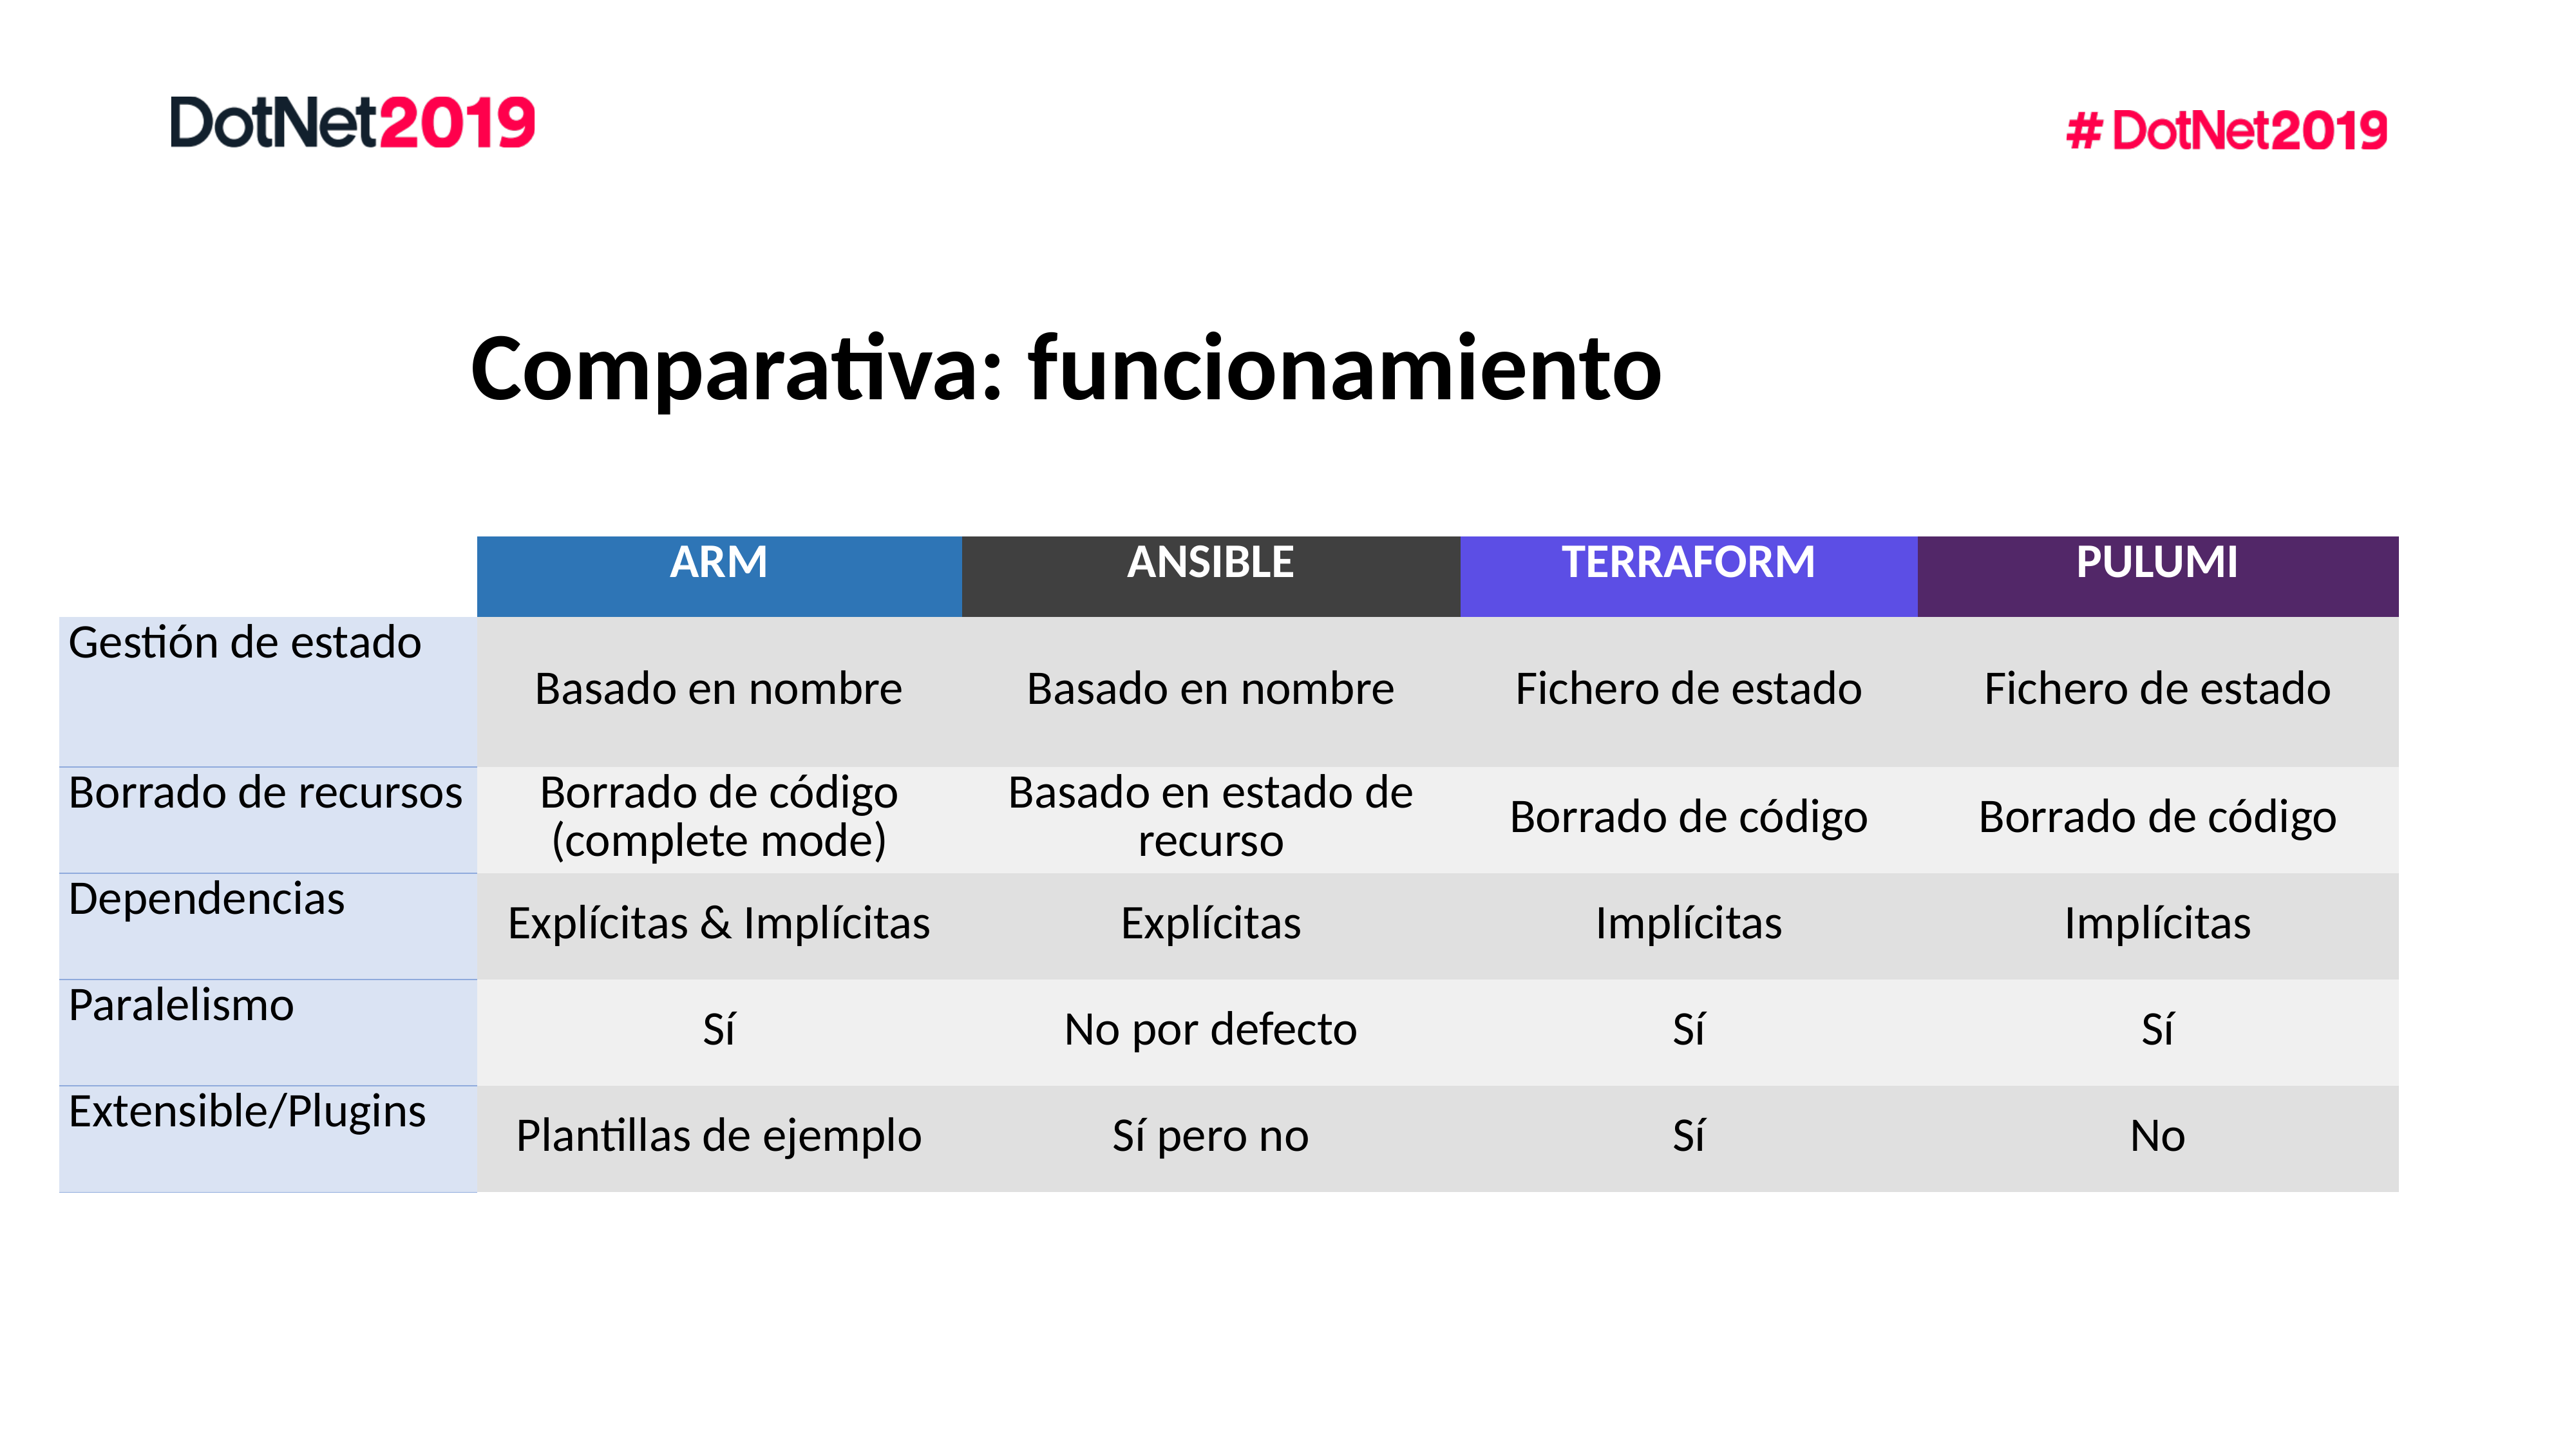

# Comparativa: funcionamiento
|  | ARM | ANSIBLE | TERRAFORM | PULUMI |
| --- | --- | --- | --- | --- |
| Gestión de estado | Basado en nombre | Basado en nombre | Fichero de estado | Fichero de estado |
| Borrado de recursos | Borrado de código (complete mode) | Basado en estado de recurso | Borrado de código | Borrado de código |
| Dependencias | Explícitas & Implícitas | Explícitas | Implícitas | Implícitas |
| Paralelismo | Sí | No por defecto | Sí | Sí |
| Extensible/Plugins | Plantillas de ejemplo | Sí pero no | Sí | No |